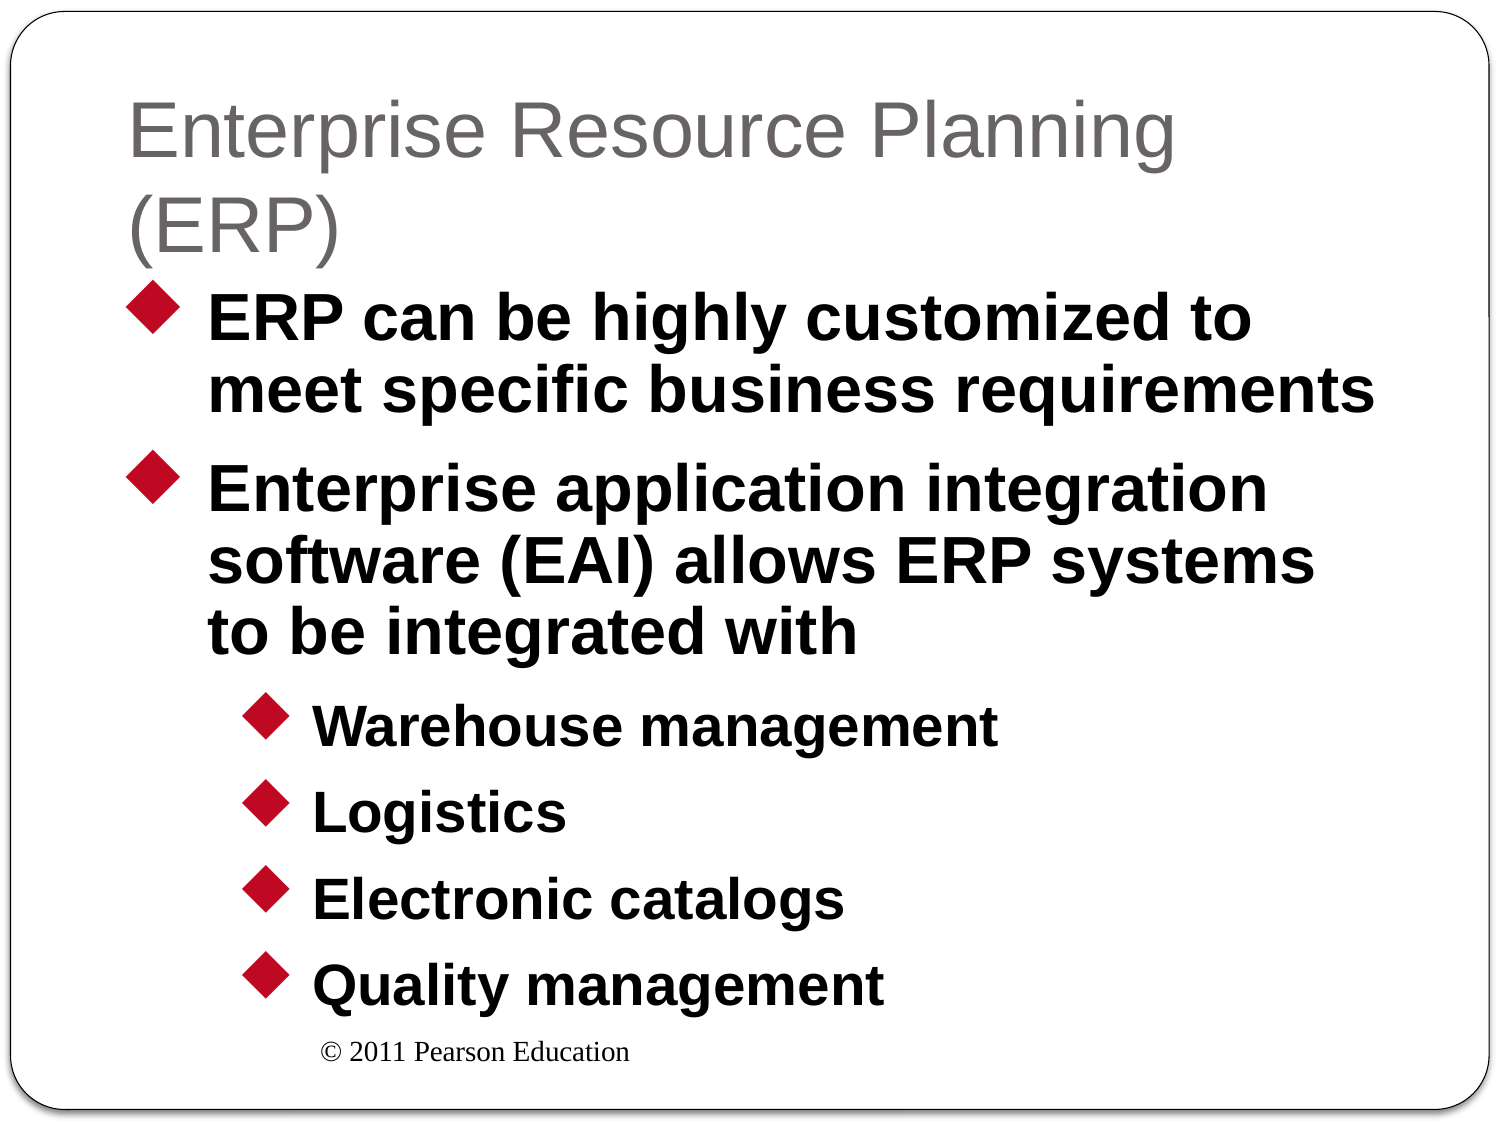

# Enterprise Resource Planning (ERP)
ERP can be highly customized to meet specific business requirements
Enterprise application integration software (EAI) allows ERP systems to be integrated with
Warehouse management
Logistics
Electronic catalogs
Quality management
© 2011 Pearson Education